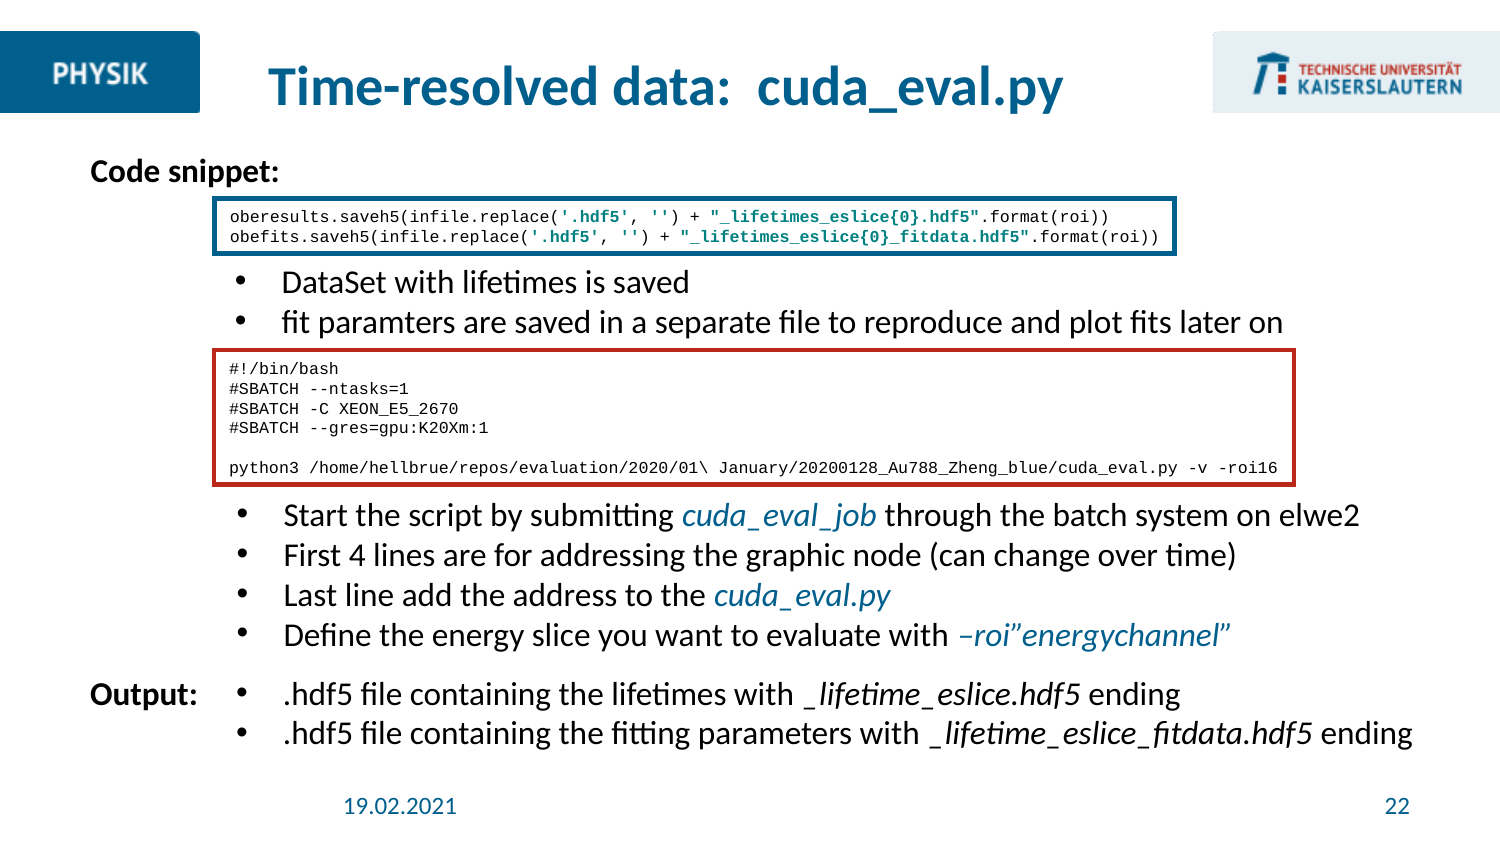

Time-resolved data:  cuda_eval.py
Code snippet:
oberesults.saveh5(infile.replace('.hdf5', '') + "_lifetimes_eslice{0}.hdf5".format(roi))
obefits.saveh5(infile.replace('.hdf5', '') + "_lifetimes_eslice{0}_fitdata.hdf5".format(roi))
DataSet with lifetimes is saved
fit paramters are saved in a separate file to reproduce and plot fits later on
#!/bin/bash
#SBATCH --ntasks=1
#SBATCH -C XEON_E5_2670
#SBATCH --gres=gpu:K20Xm:1
python3 /home/hellbrue/repos/evaluation/2020/01\ January/20200128_Au788_Zheng_blue/cuda_eval.py -v -roi16
Start the script by submitting cuda_eval_job through the batch system on elwe2
First 4 lines are for addressing the graphic node (can change over time)
Last line add the address to the cuda_eval.py
Define the energy slice you want to evaluate with –roi”energychannel”
Output:
.hdf5 file containing the lifetimes with _lifetime_eslice.hdf5 ending
.hdf5 file containing the fitting parameters with _lifetime_eslice_fitdata.hdf5 ending

19.02.2021
22